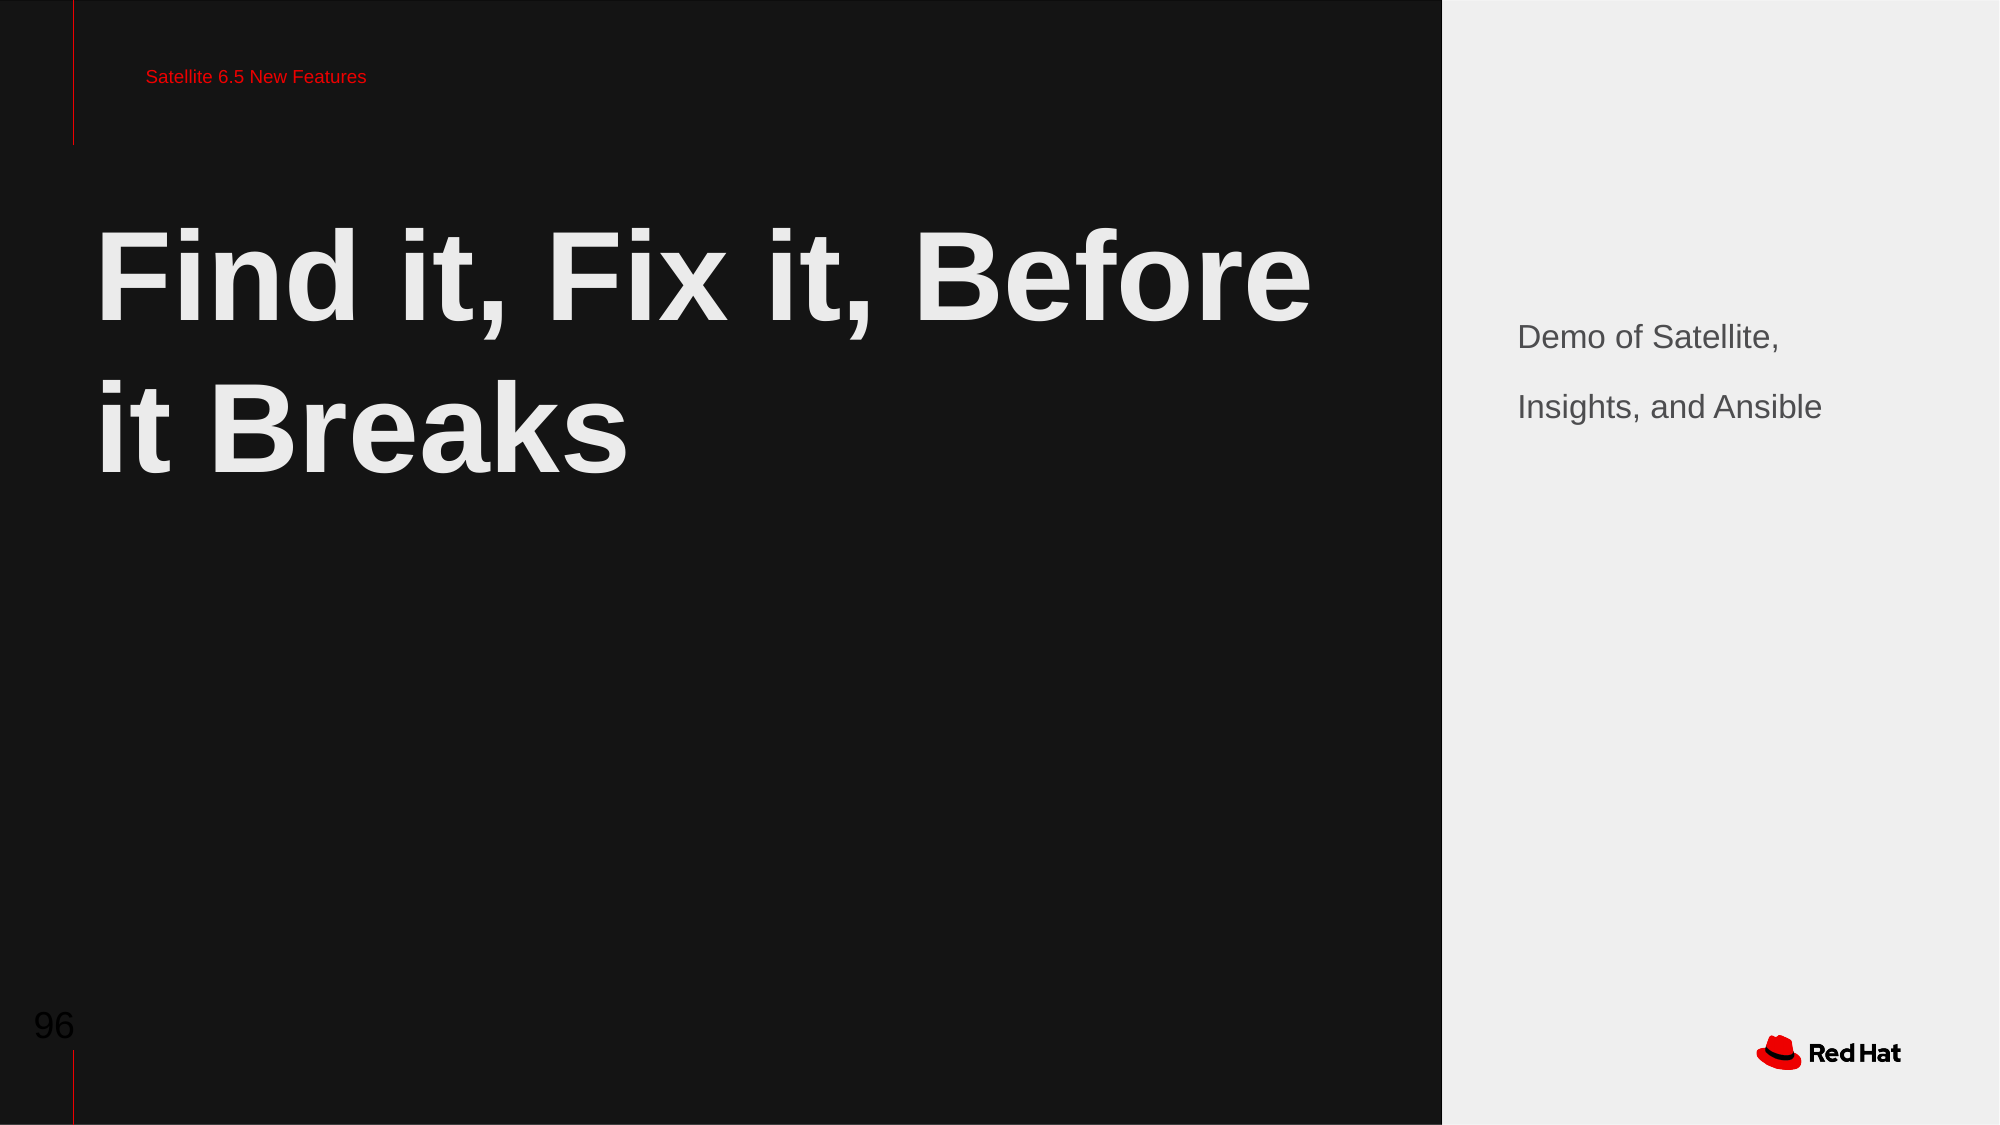

Satellite 6.5 New Features
# Find it, Fix it, Before it Breaks

Demo of Satellite, Insights, and Ansible
96